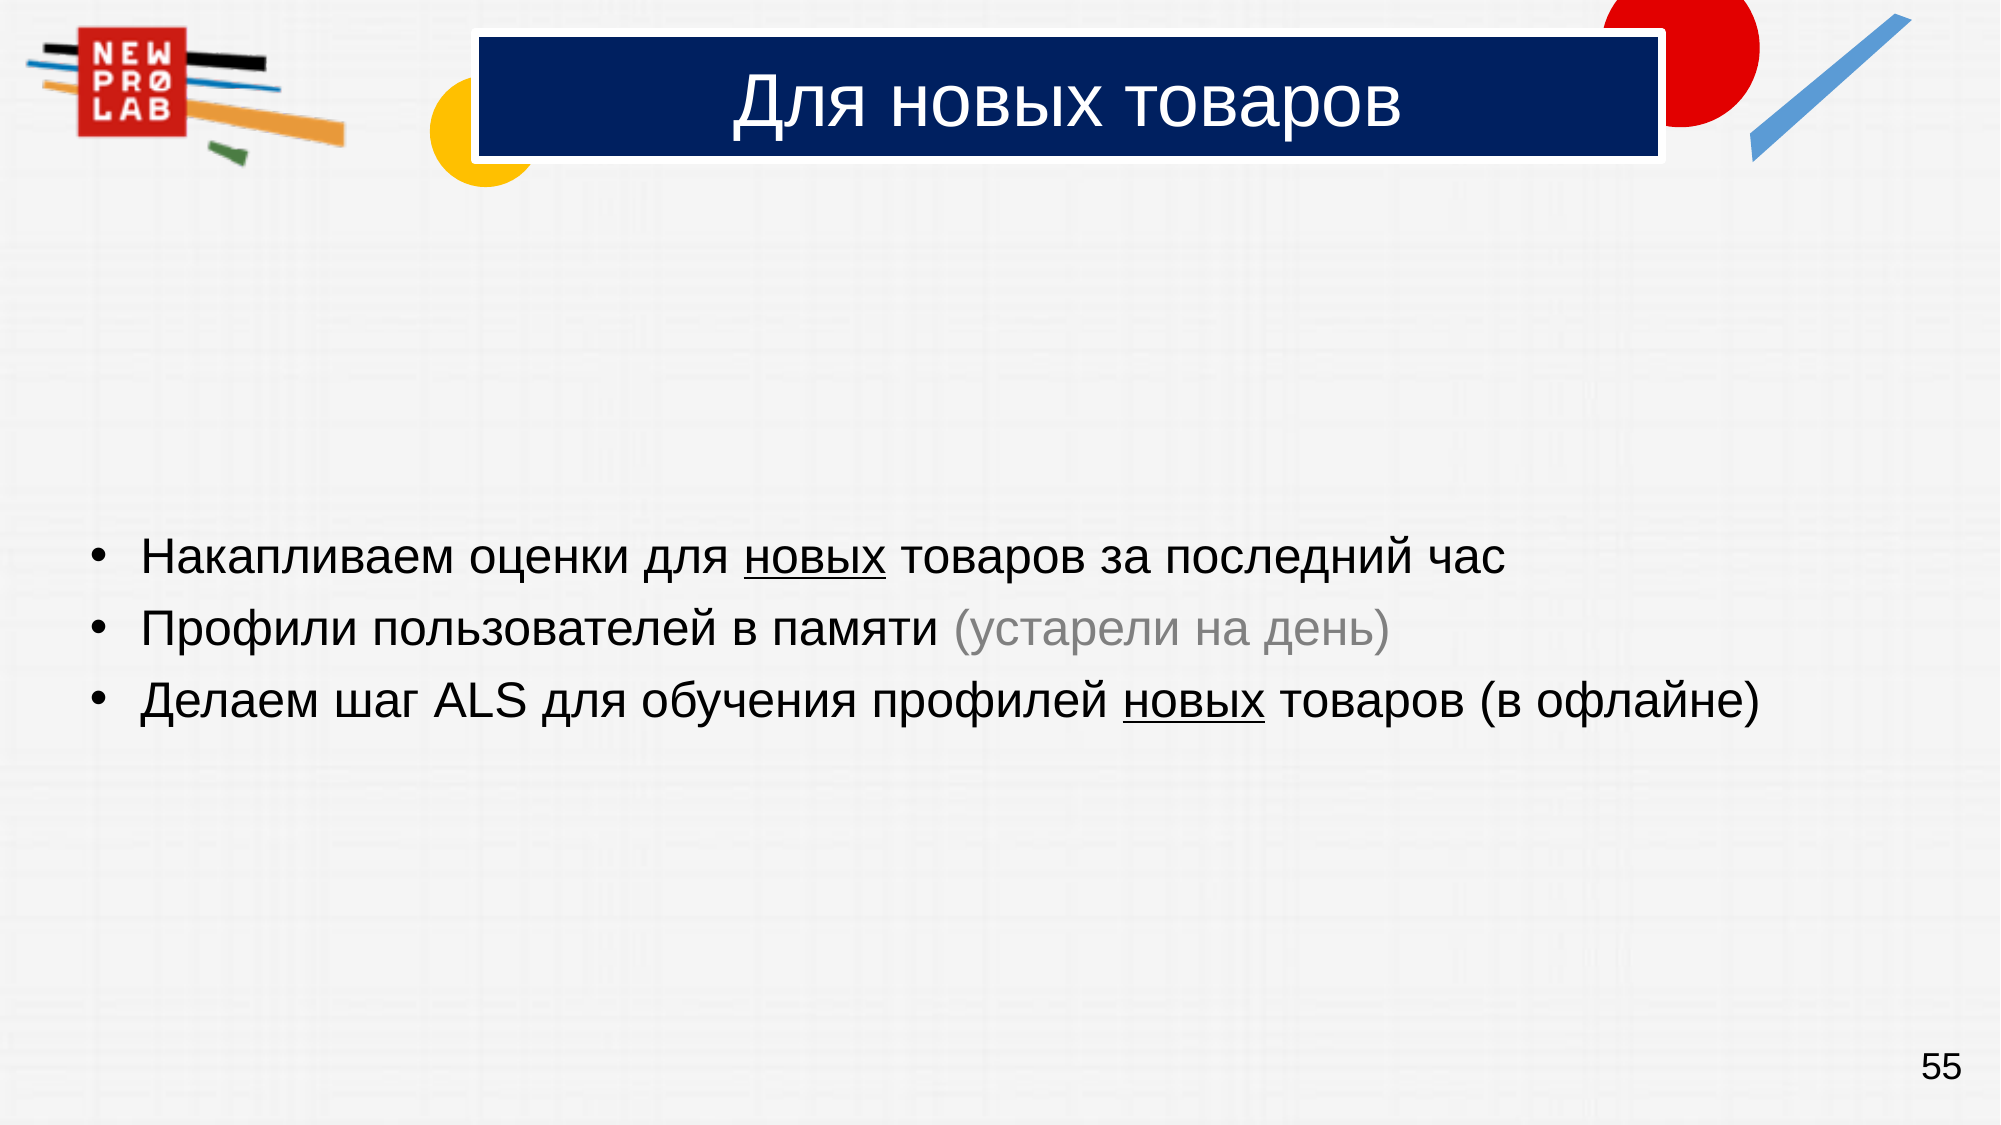

# Для новых товаров
Накапливаем оценки для новых товаров за последний час
Профили пользователей в памяти (устарели на день)
Делаем шаг ALS для обучения профилей новых товаров (в офлайне)

55